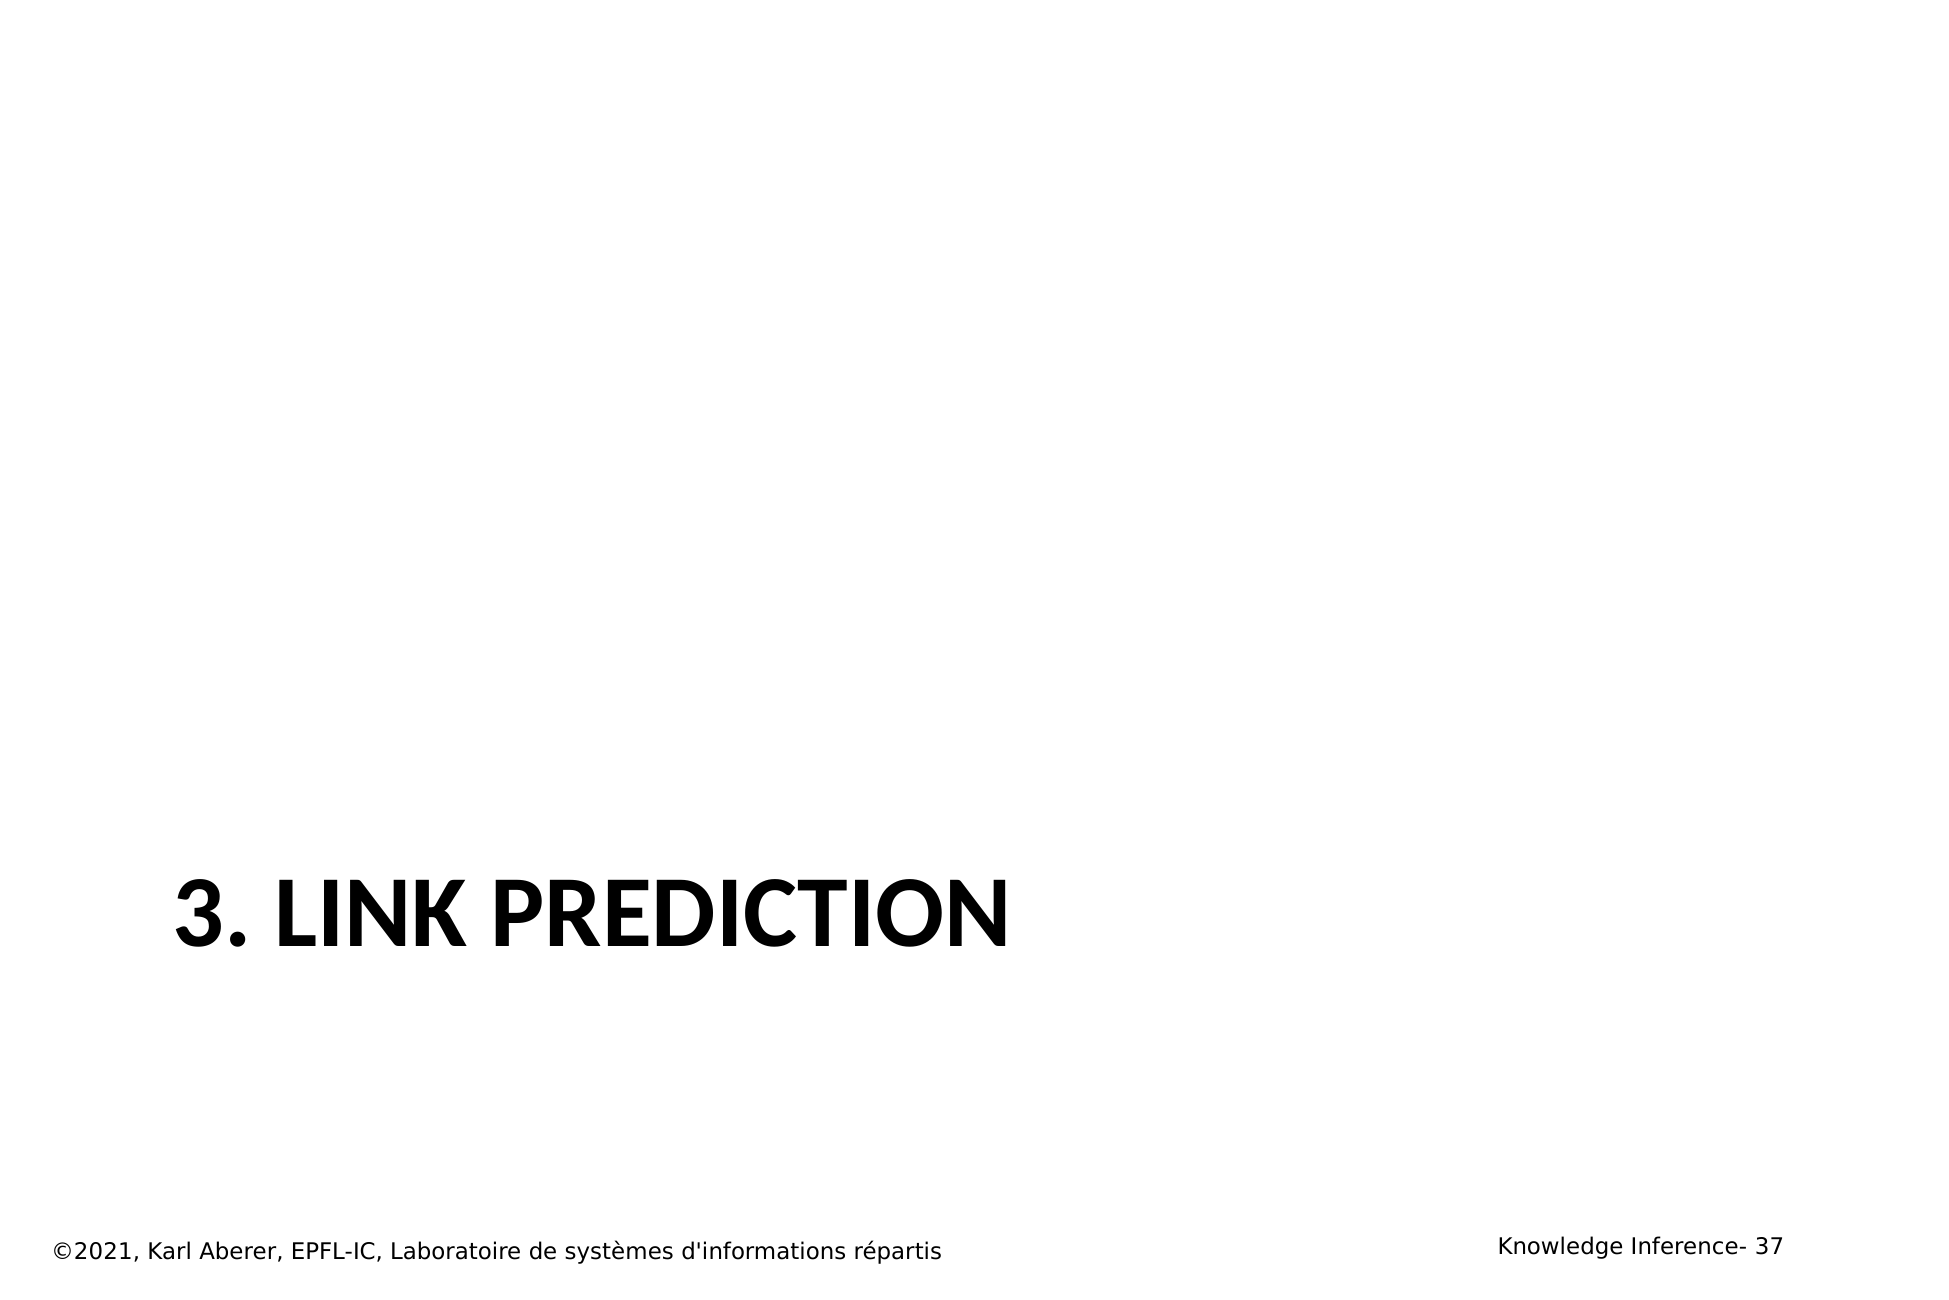

# 3. Link Prediction
©2021, Karl Aberer, EPFL-IC, Laboratoire de systèmes d'informations répartis